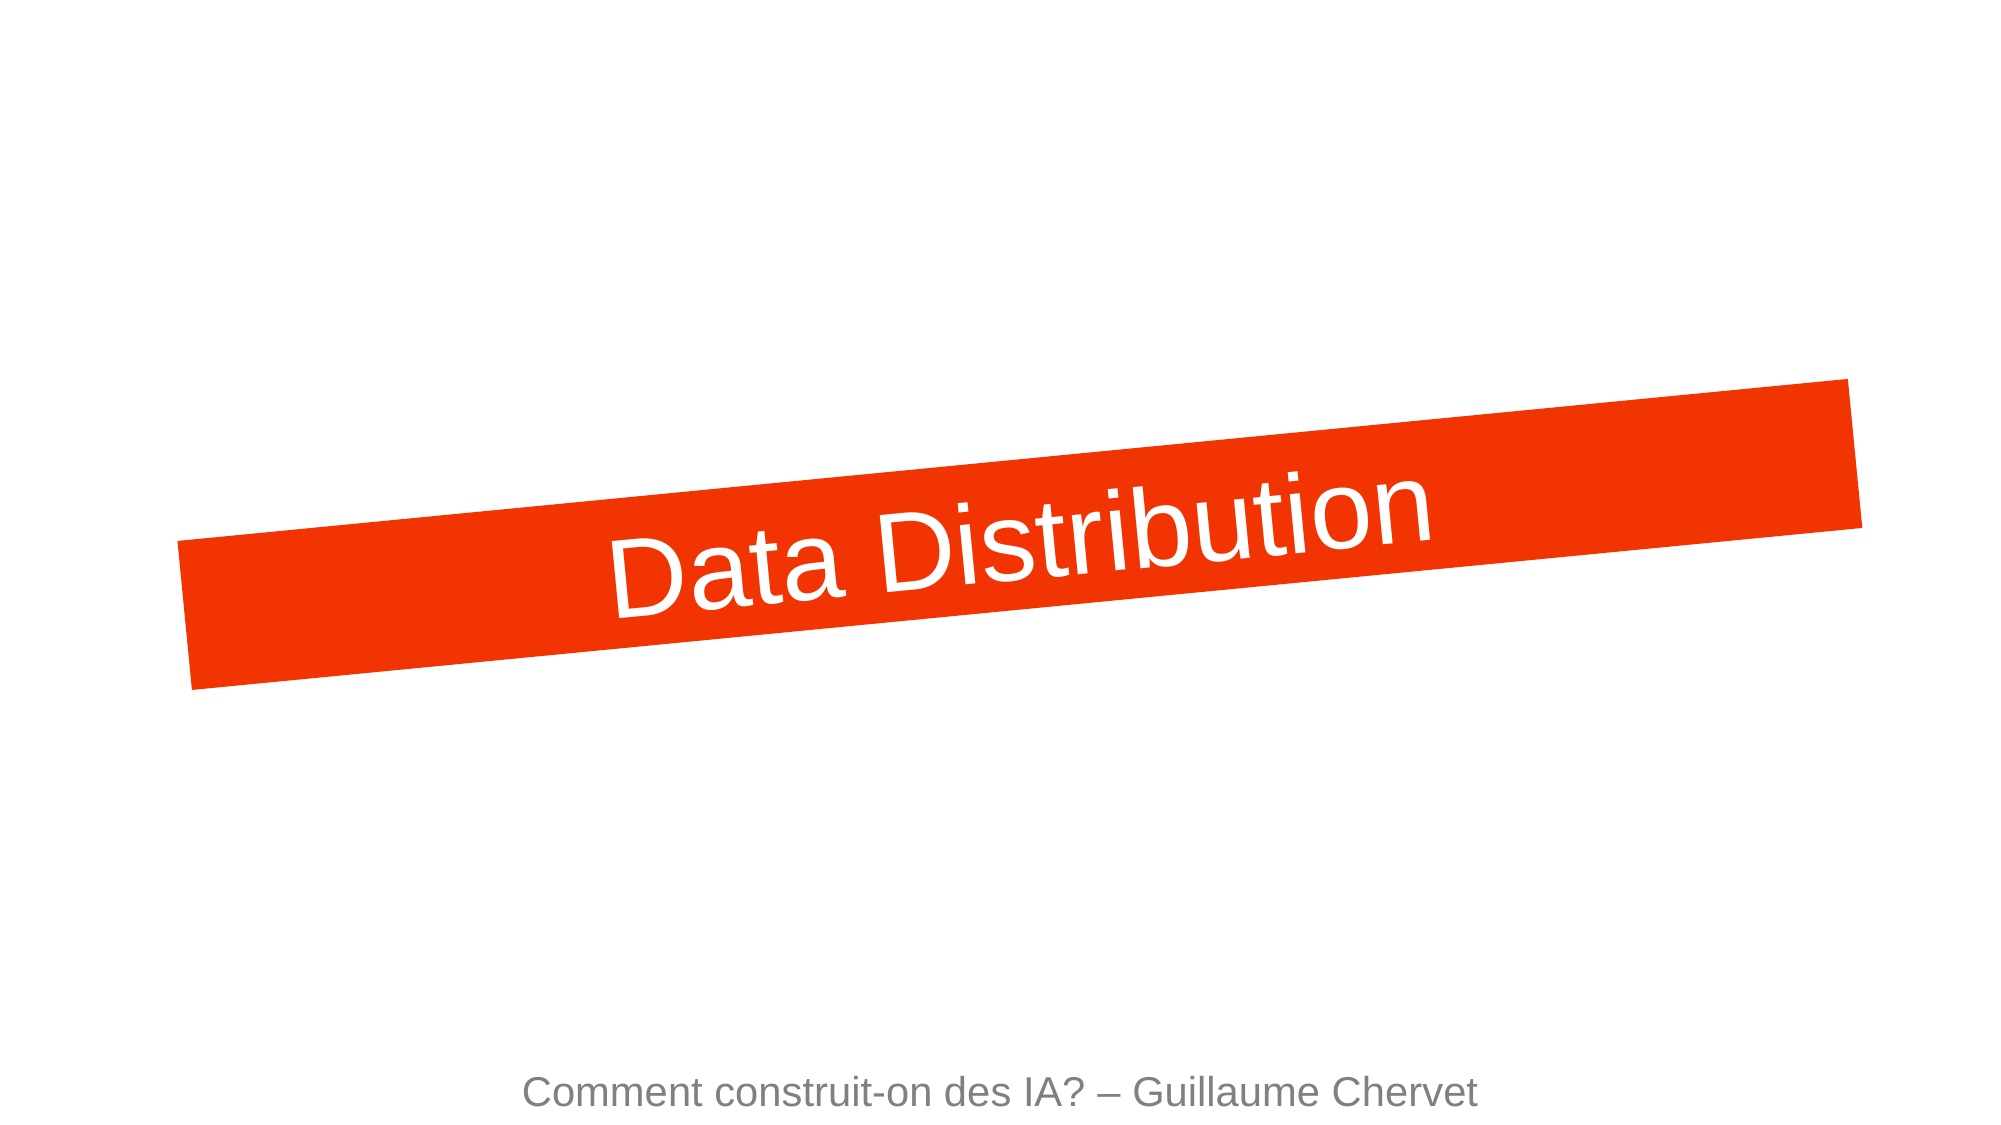

#
Data Distribution

Comment construit-on des IA? – Guillaume Chervet